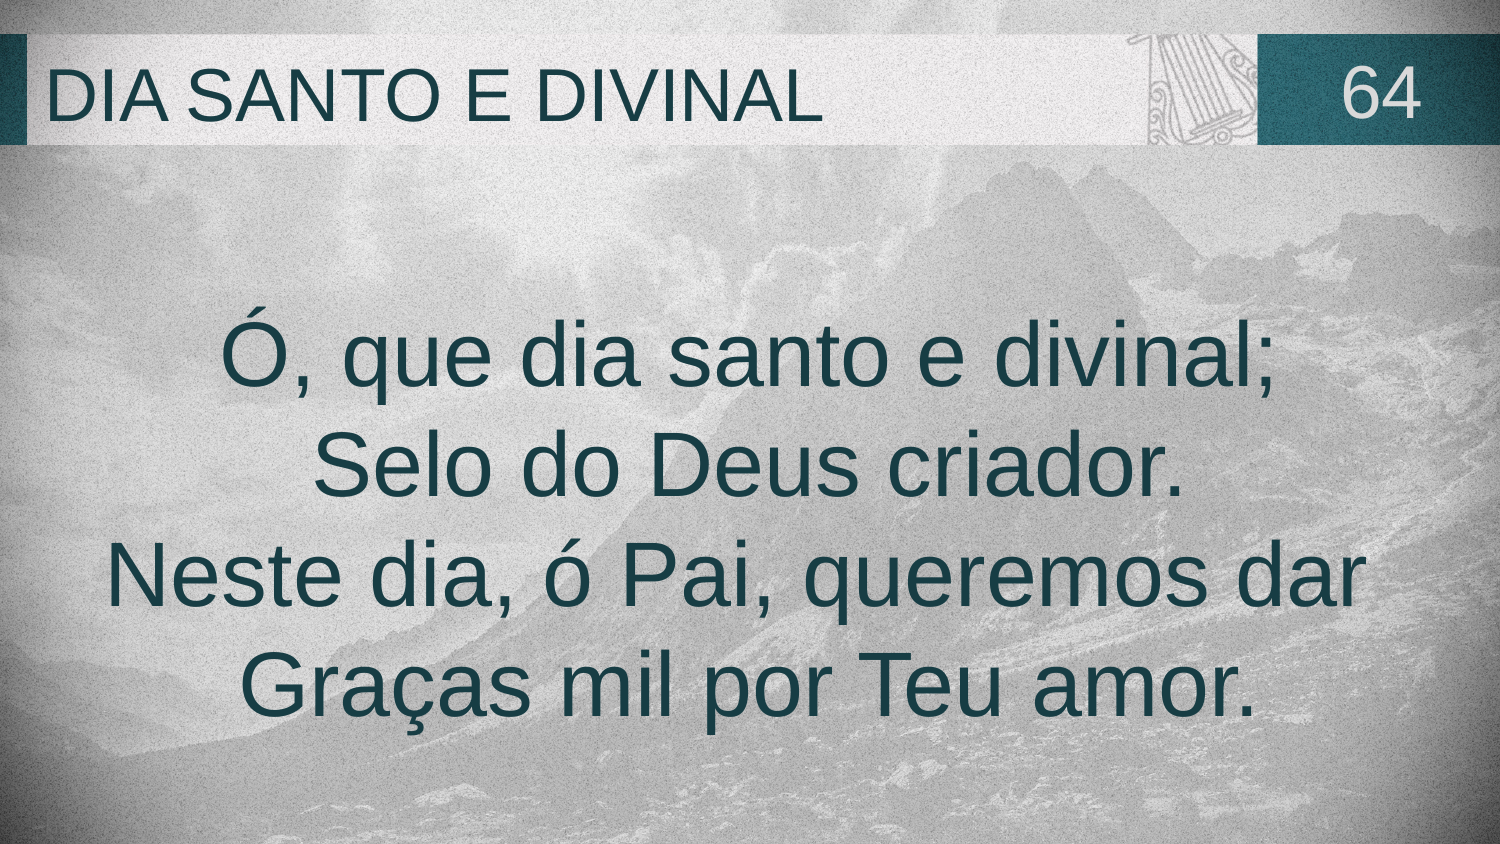

# DIA SANTO E DIVINAL
64
Ó, que dia santo e divinal;
Selo do Deus criador.
Neste dia, ó Pai, queremos dar
Graças mil por Teu amor.